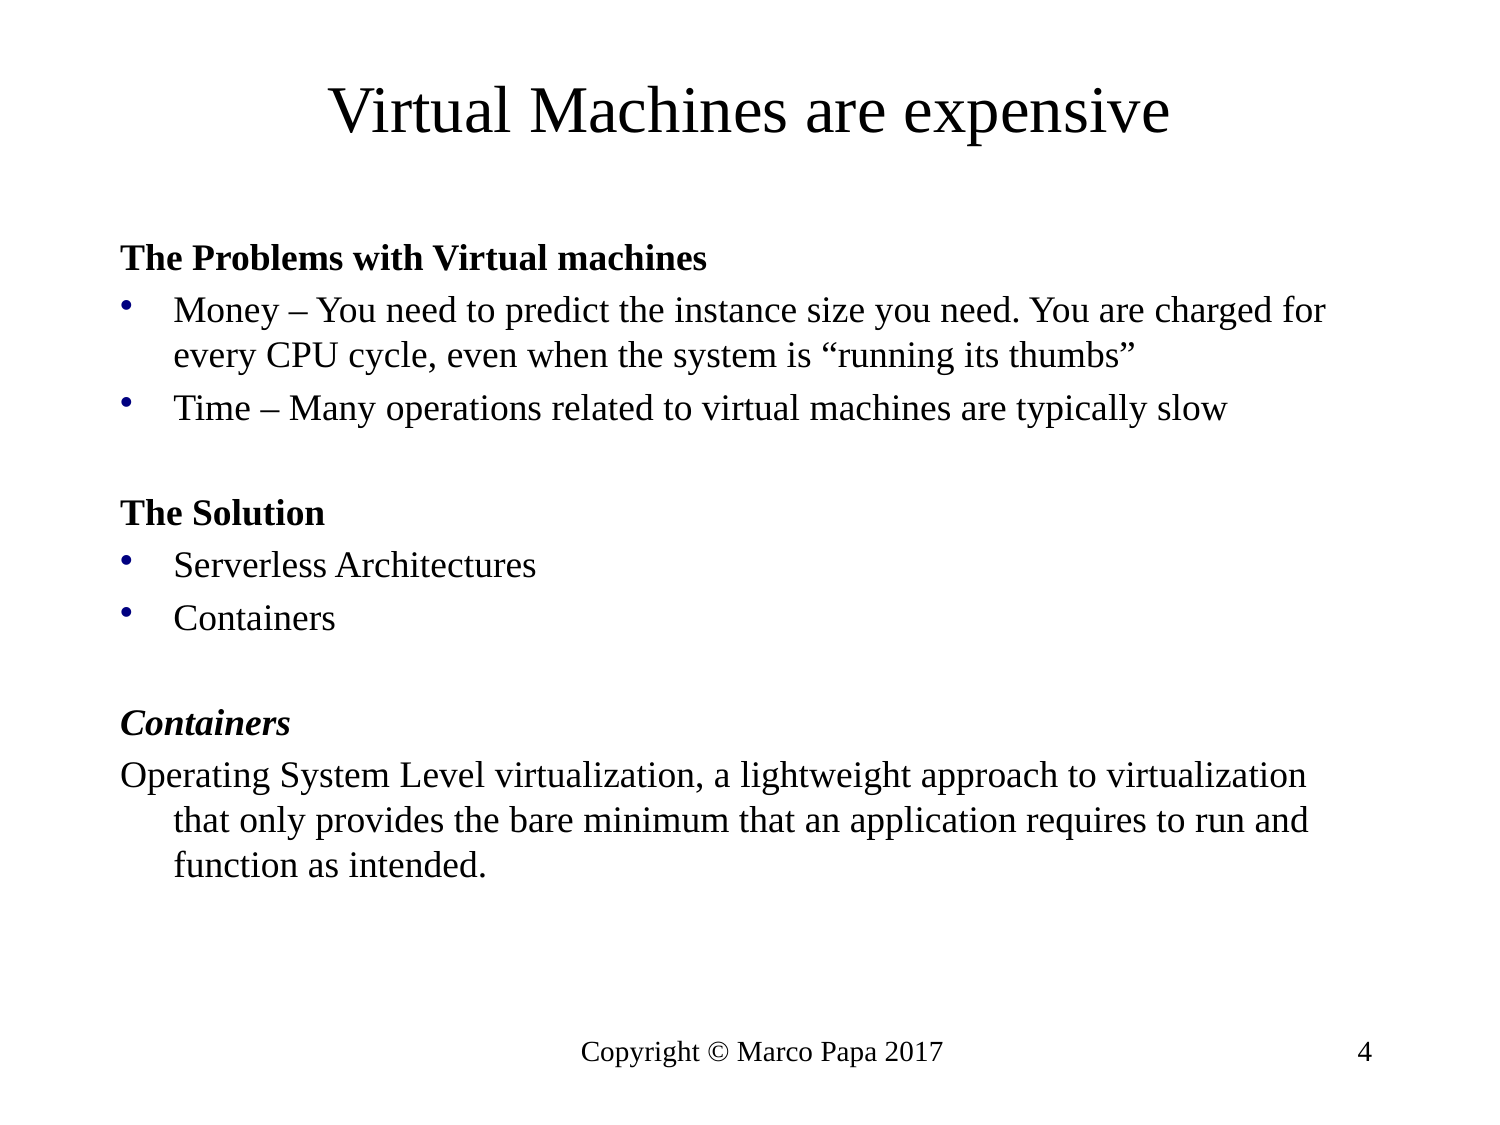

# Virtual Machines are expensive
The Problems with Virtual machines
Money – You need to predict the instance size you need. You are charged for every CPU cycle, even when the system is “running its thumbs”
Time – Many operations related to virtual machines are typically slow

The Solution
Serverless Architectures
Containers

Containers
Operating System Level virtualization, a lightweight approach to virtualization that only provides the bare minimum that an application requires to run and function as intended.

Copyright © Marco Papa 2017
4